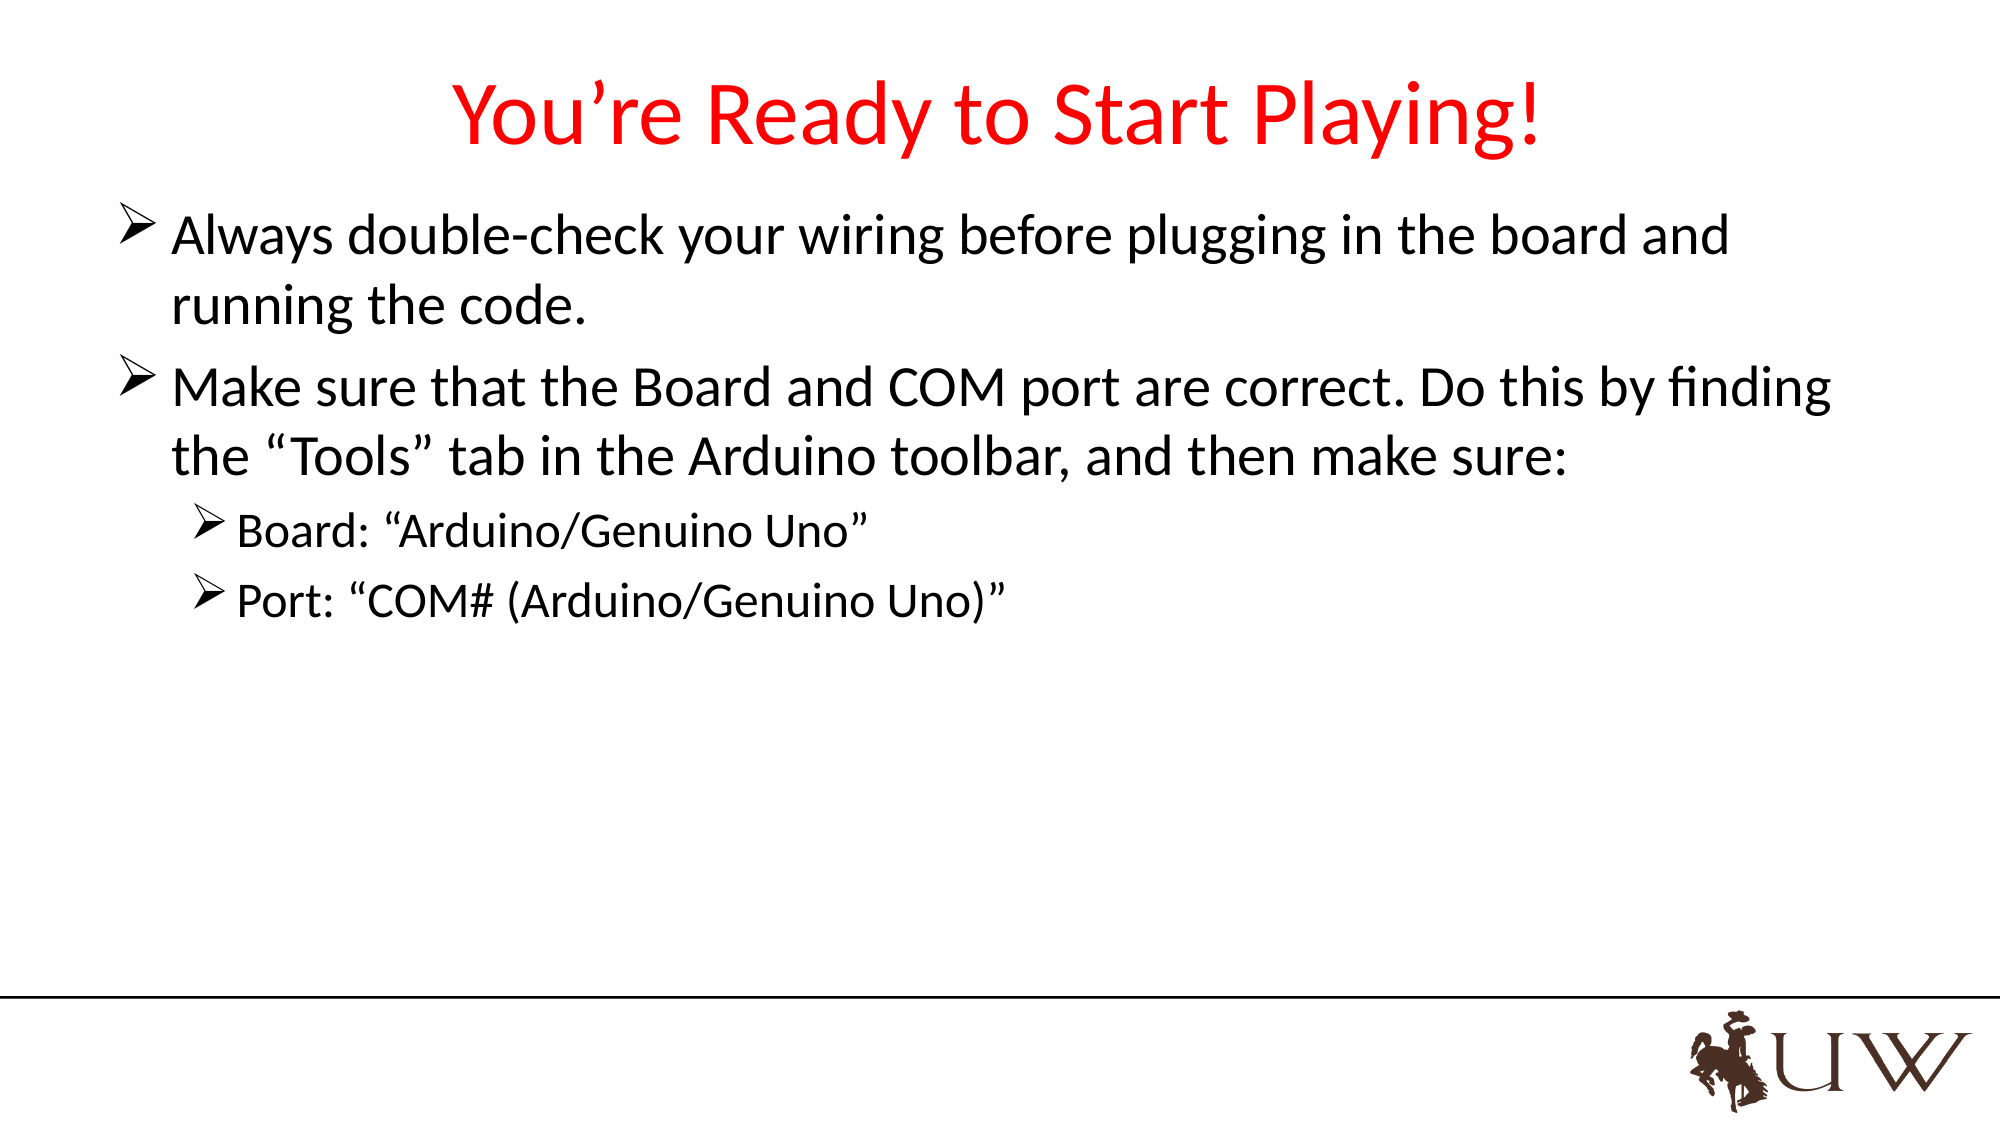

# You’re Ready to Start Playing!
Always double-check your wiring before plugging in the board and running the code.
Make sure that the Board and COM port are correct. Do this by finding the “Tools” tab in the Arduino toolbar, and then make sure:
Board: “Arduino/Genuino Uno”
Port: “COM# (Arduino/Genuino Uno)”